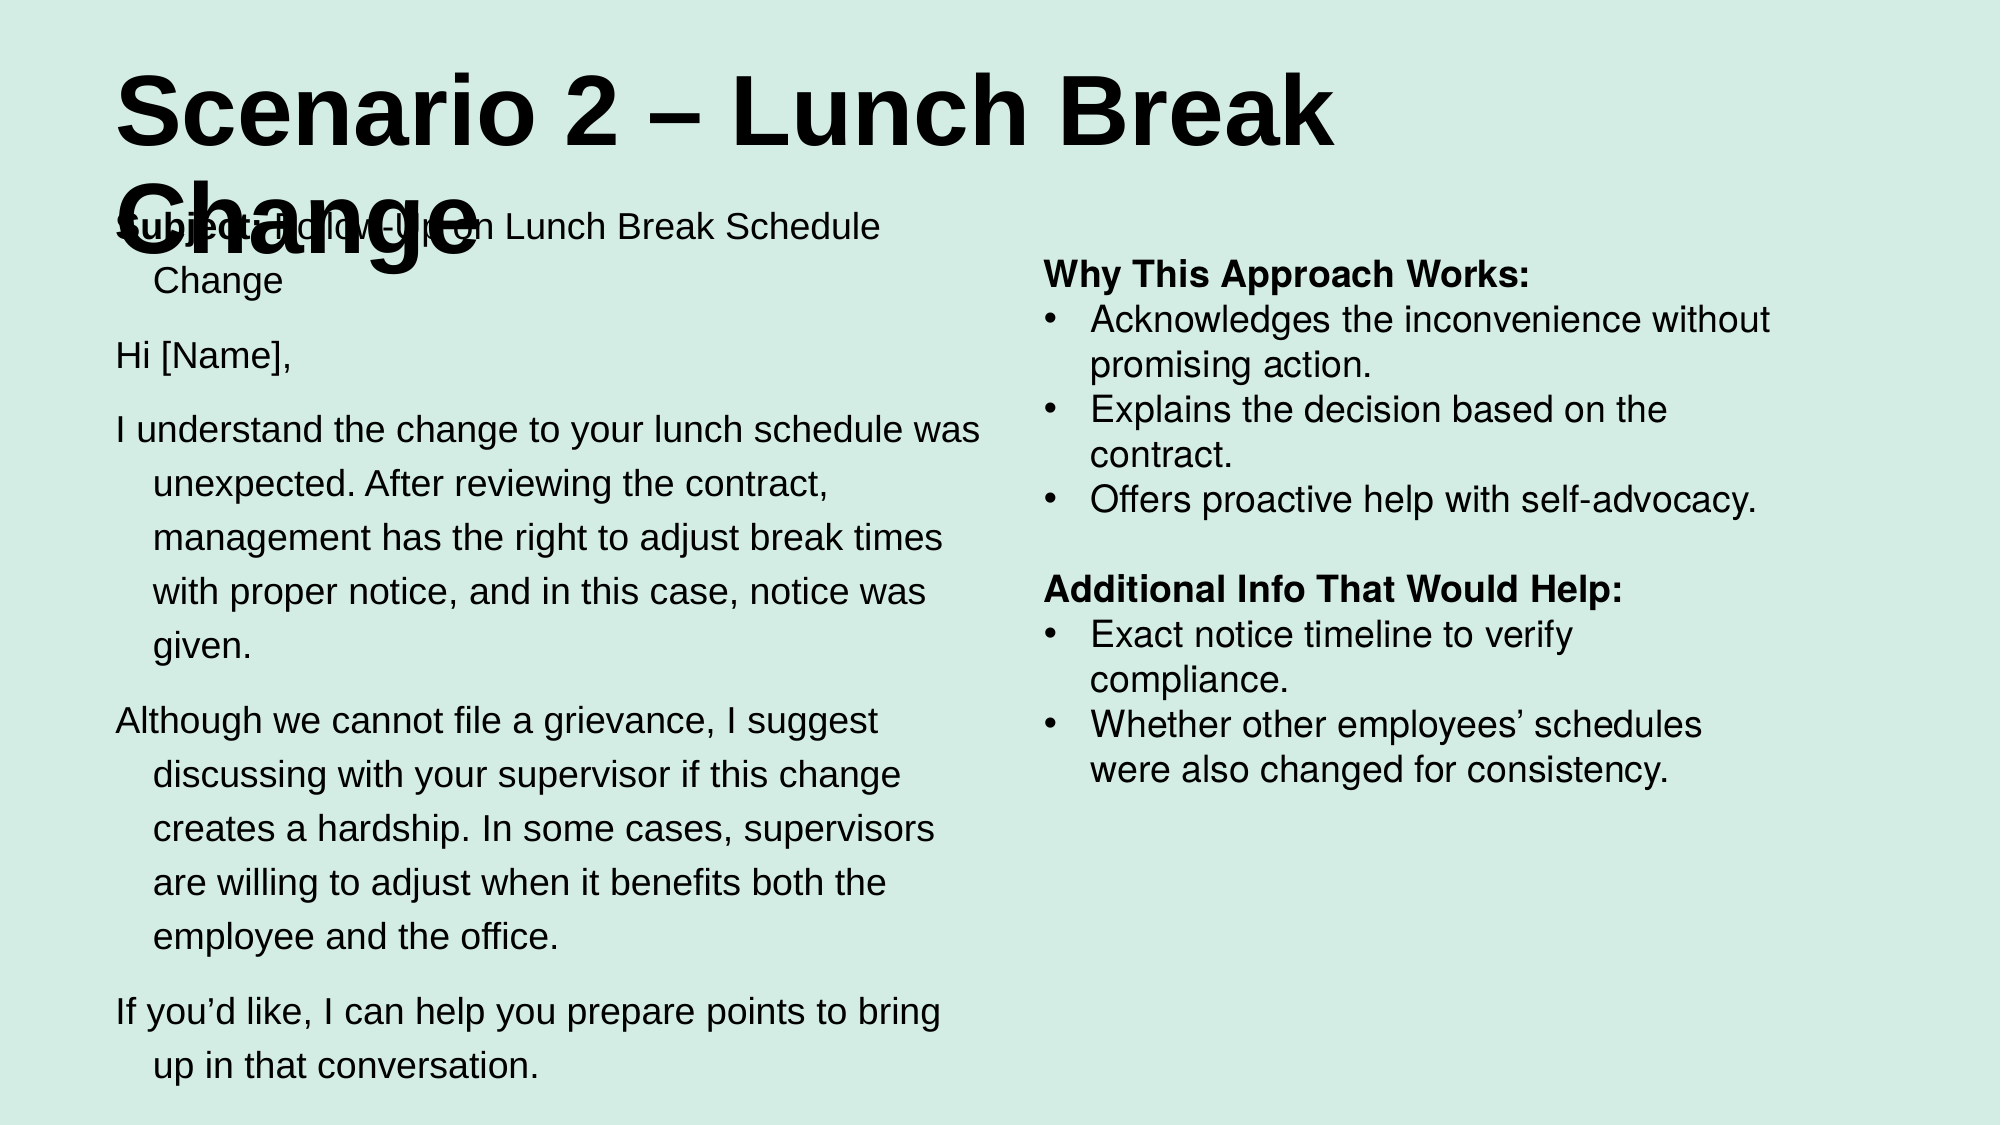

# Scenario 2 – Lunch Break Change
Subject: Follow-Up on Lunch Break Schedule Change
Hi [Name],
I understand the change to your lunch schedule was unexpected. After reviewing the contract, management has the right to adjust break times with proper notice, and in this case, notice was given.
Although we cannot file a grievance, I suggest discussing with your supervisor if this change creates a hardship. In some cases, supervisors are willing to adjust when it benefits both the employee and the office.
If you’d like, I can help you prepare points to bring up in that conversation.
Sincerely,
 [Your Name]

Why This Approach Works:
Acknowledges the inconvenience without promising action.
Explains the decision based on the contract.
Offers proactive help with self-advocacy.

Additional Info That Would Help:
Exact notice timeline to verify compliance.
Whether other employees’ schedules were also changed for consistency.